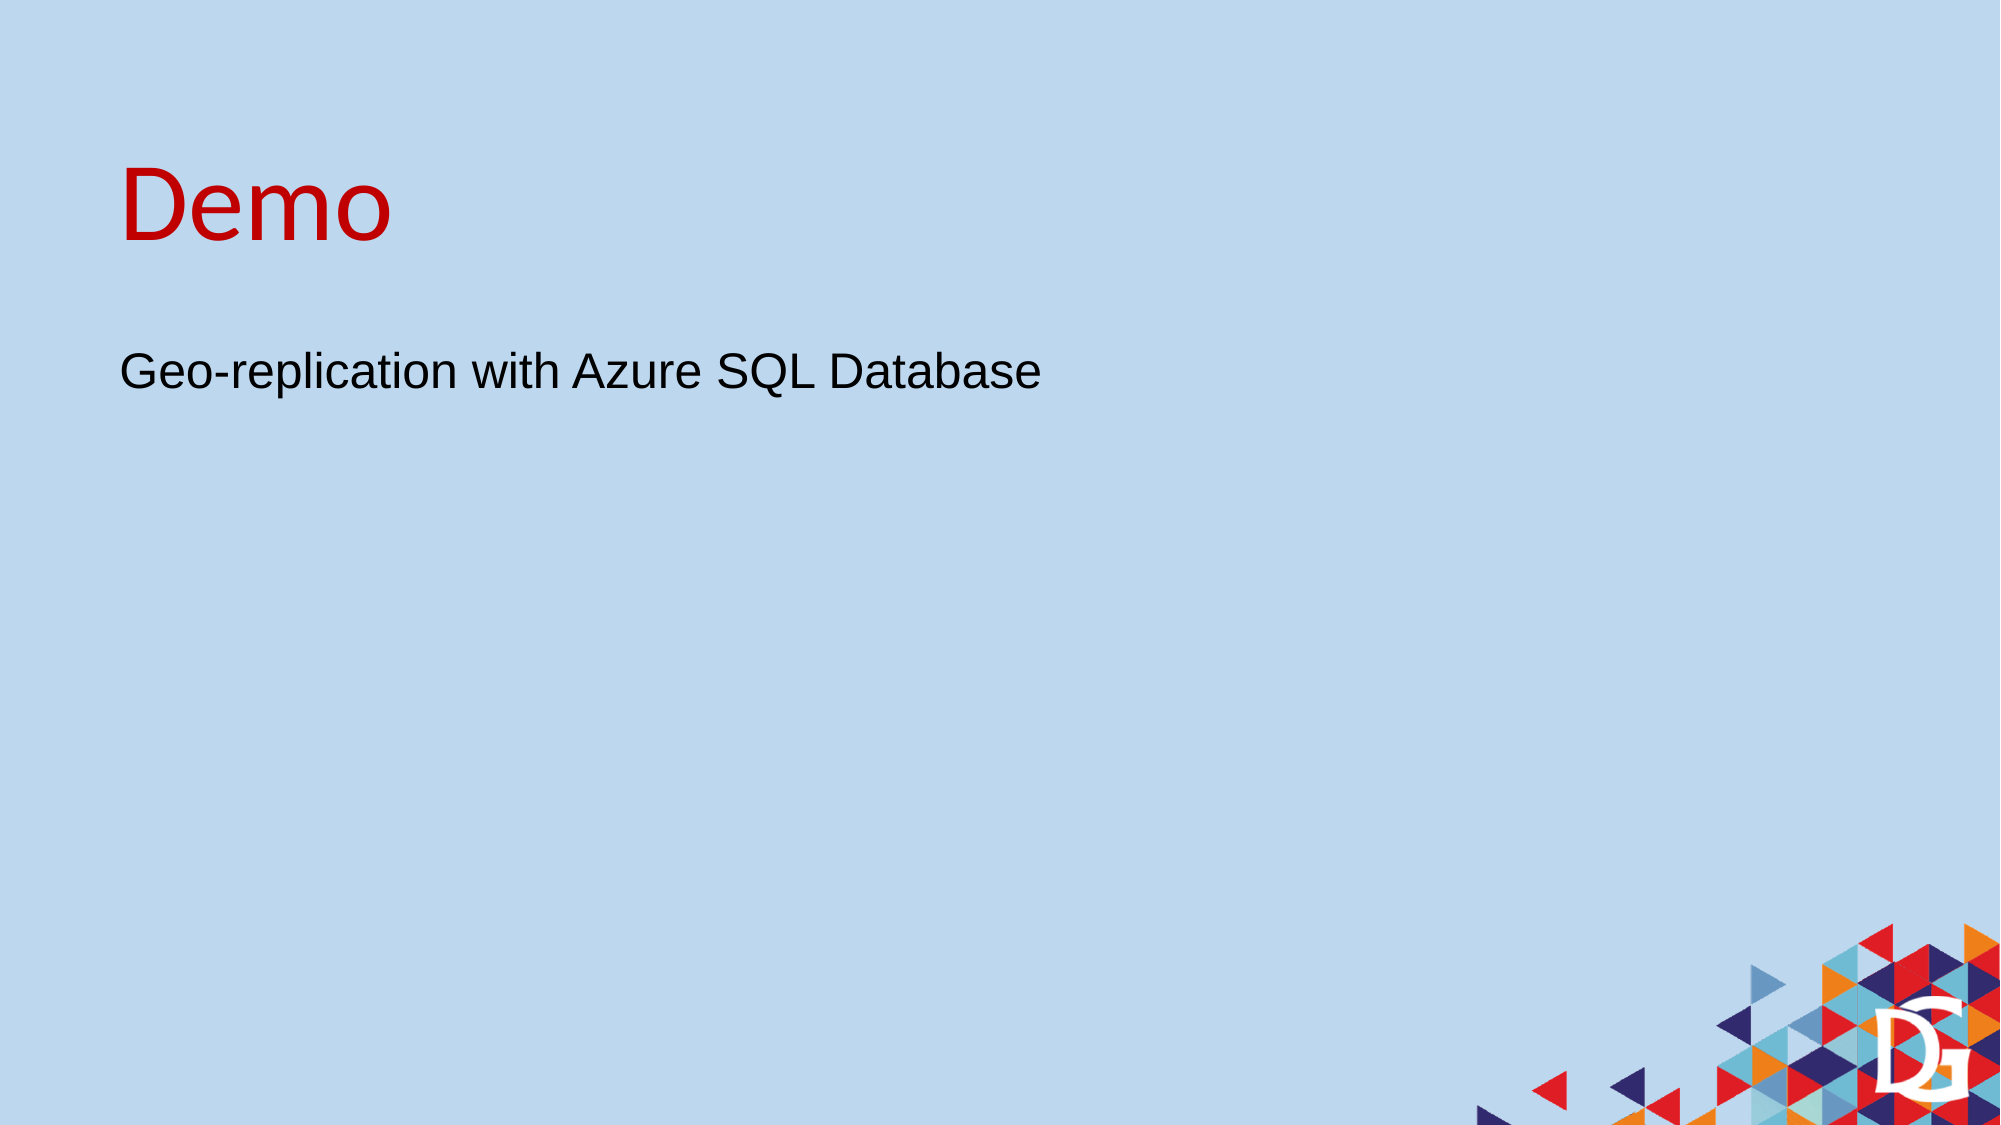

# Demo
Geo-replication with Azure SQL Database